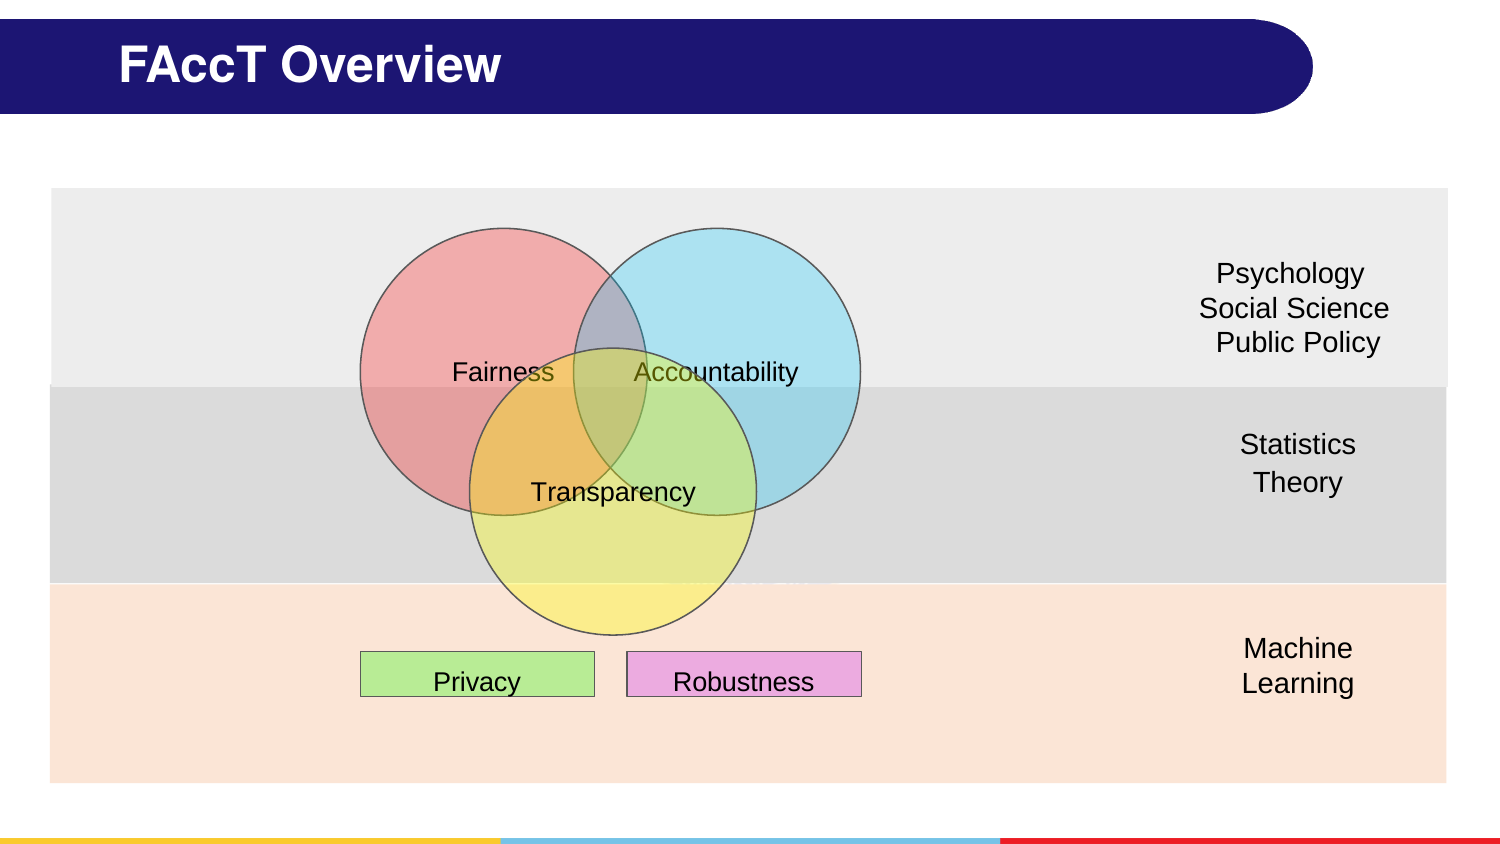

# FAccT Overview

Psychology  Social Science  Public Policy

Fairness
Accountability

Statistics
Theory
Transparency

Machine Learning
Privacy
Robustness